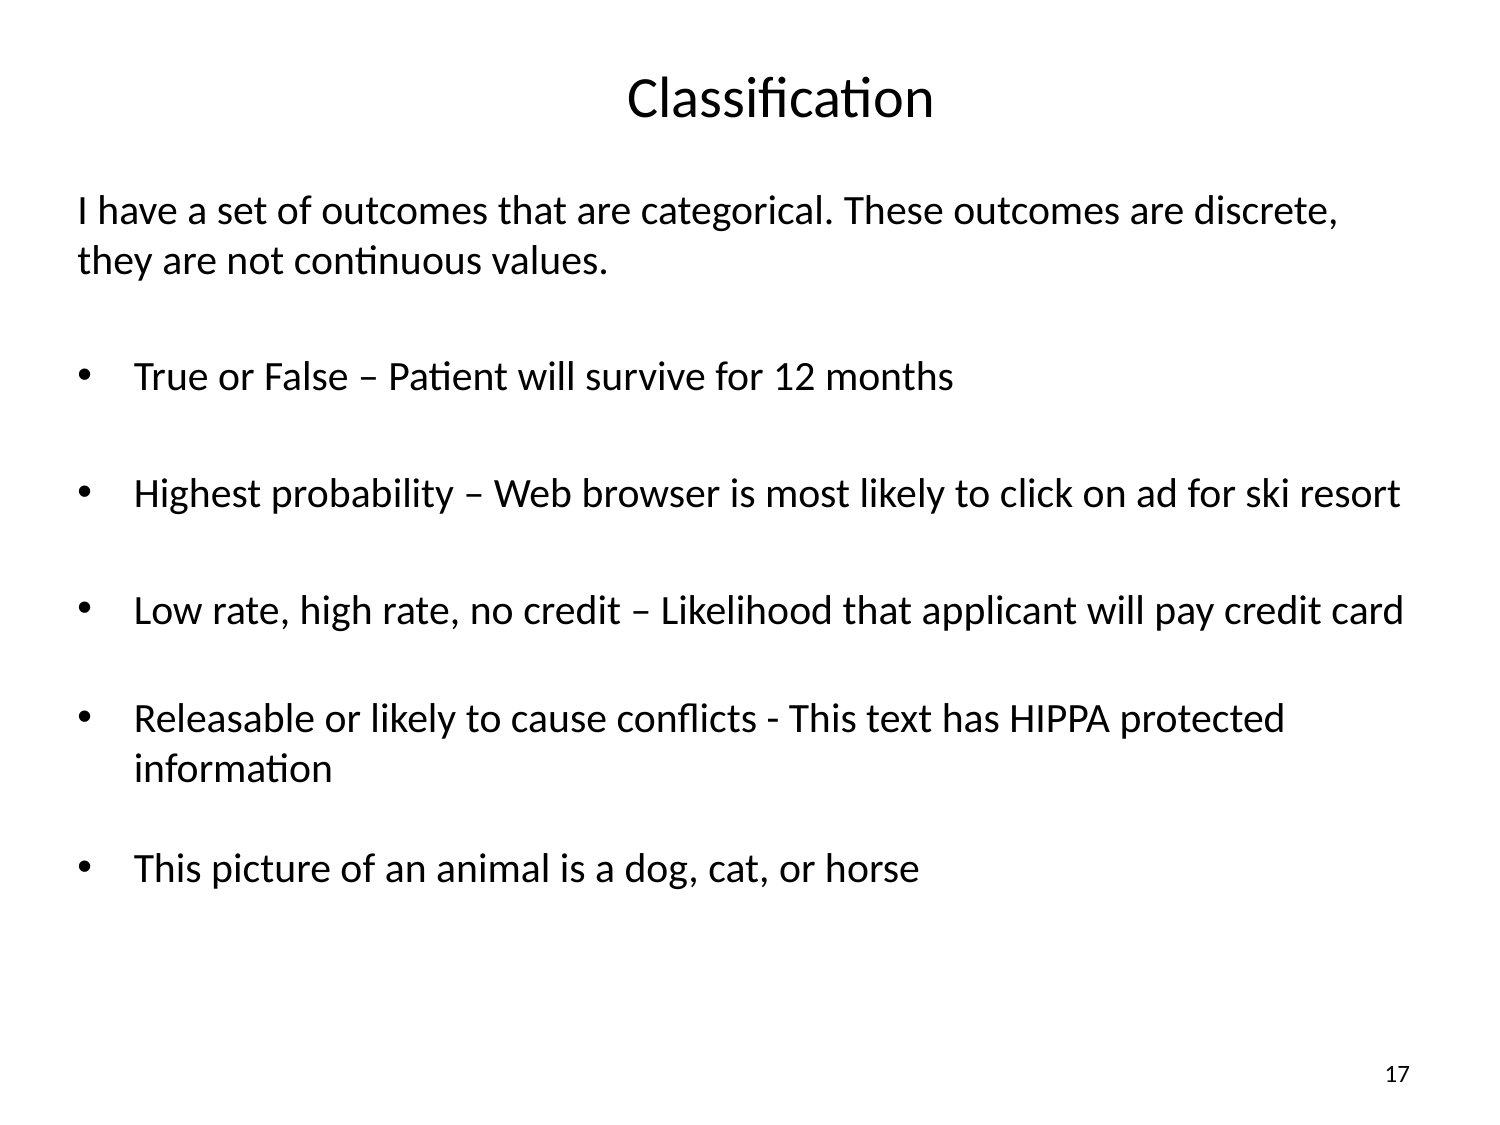

# Classification
I have a set of outcomes that are categorical. These outcomes are discrete, they are not continuous values.

True or False – Patient will survive for 12 months

Highest probability – Web browser is most likely to click on ad for ski resort

Low rate, high rate, no credit – Likelihood that applicant will pay credit card

Releasable or likely to cause conflicts - This text has HIPPA protected information

This picture of an animal is a dog, cat, or horse
17